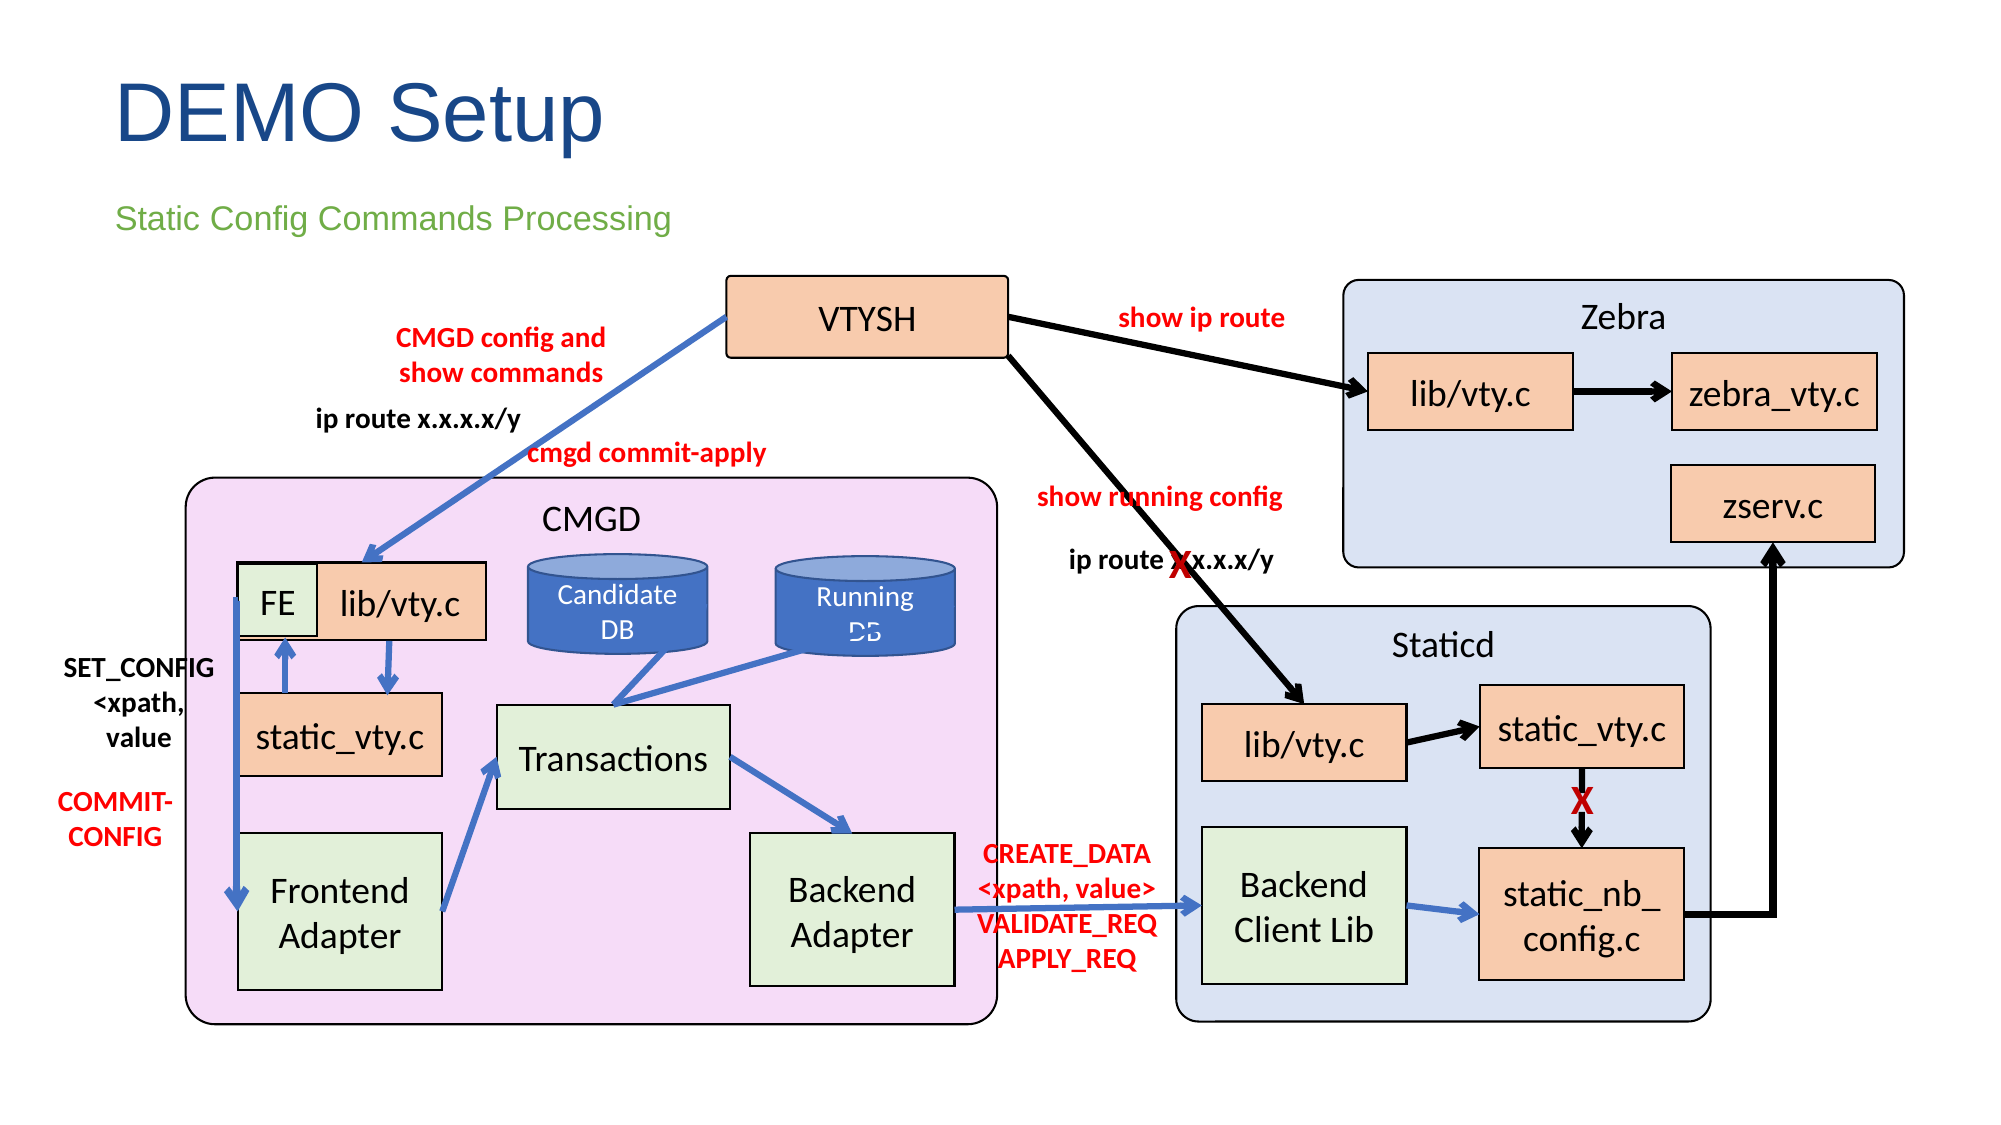

# DEMO Setup
Static Config Commands Processing
VTYSH
Zebra
show ip route
CMGD config and show commands
lib/vty.c
zebra_vty.c
ip route x.x.x.x/y
cmgd commit-apply
zserv.c
show running config
CMGD
Candidate
DB
Running
DB
         lib/vty.c
FE
static_vty.c
Transactions
Frontend
Adapter
Backend
Adapter
X
ip route x.x.x.x/y
Staticd
SET_CONFIG
<xpath, value
static_vty.c
lib/vty.c
X
COMMIT-CONFIG
CREATE_DATA
<xpath, value>
VALIDATE_REQ
APPLY_REQ
Backend
Client Lib
static_nb_
config.c